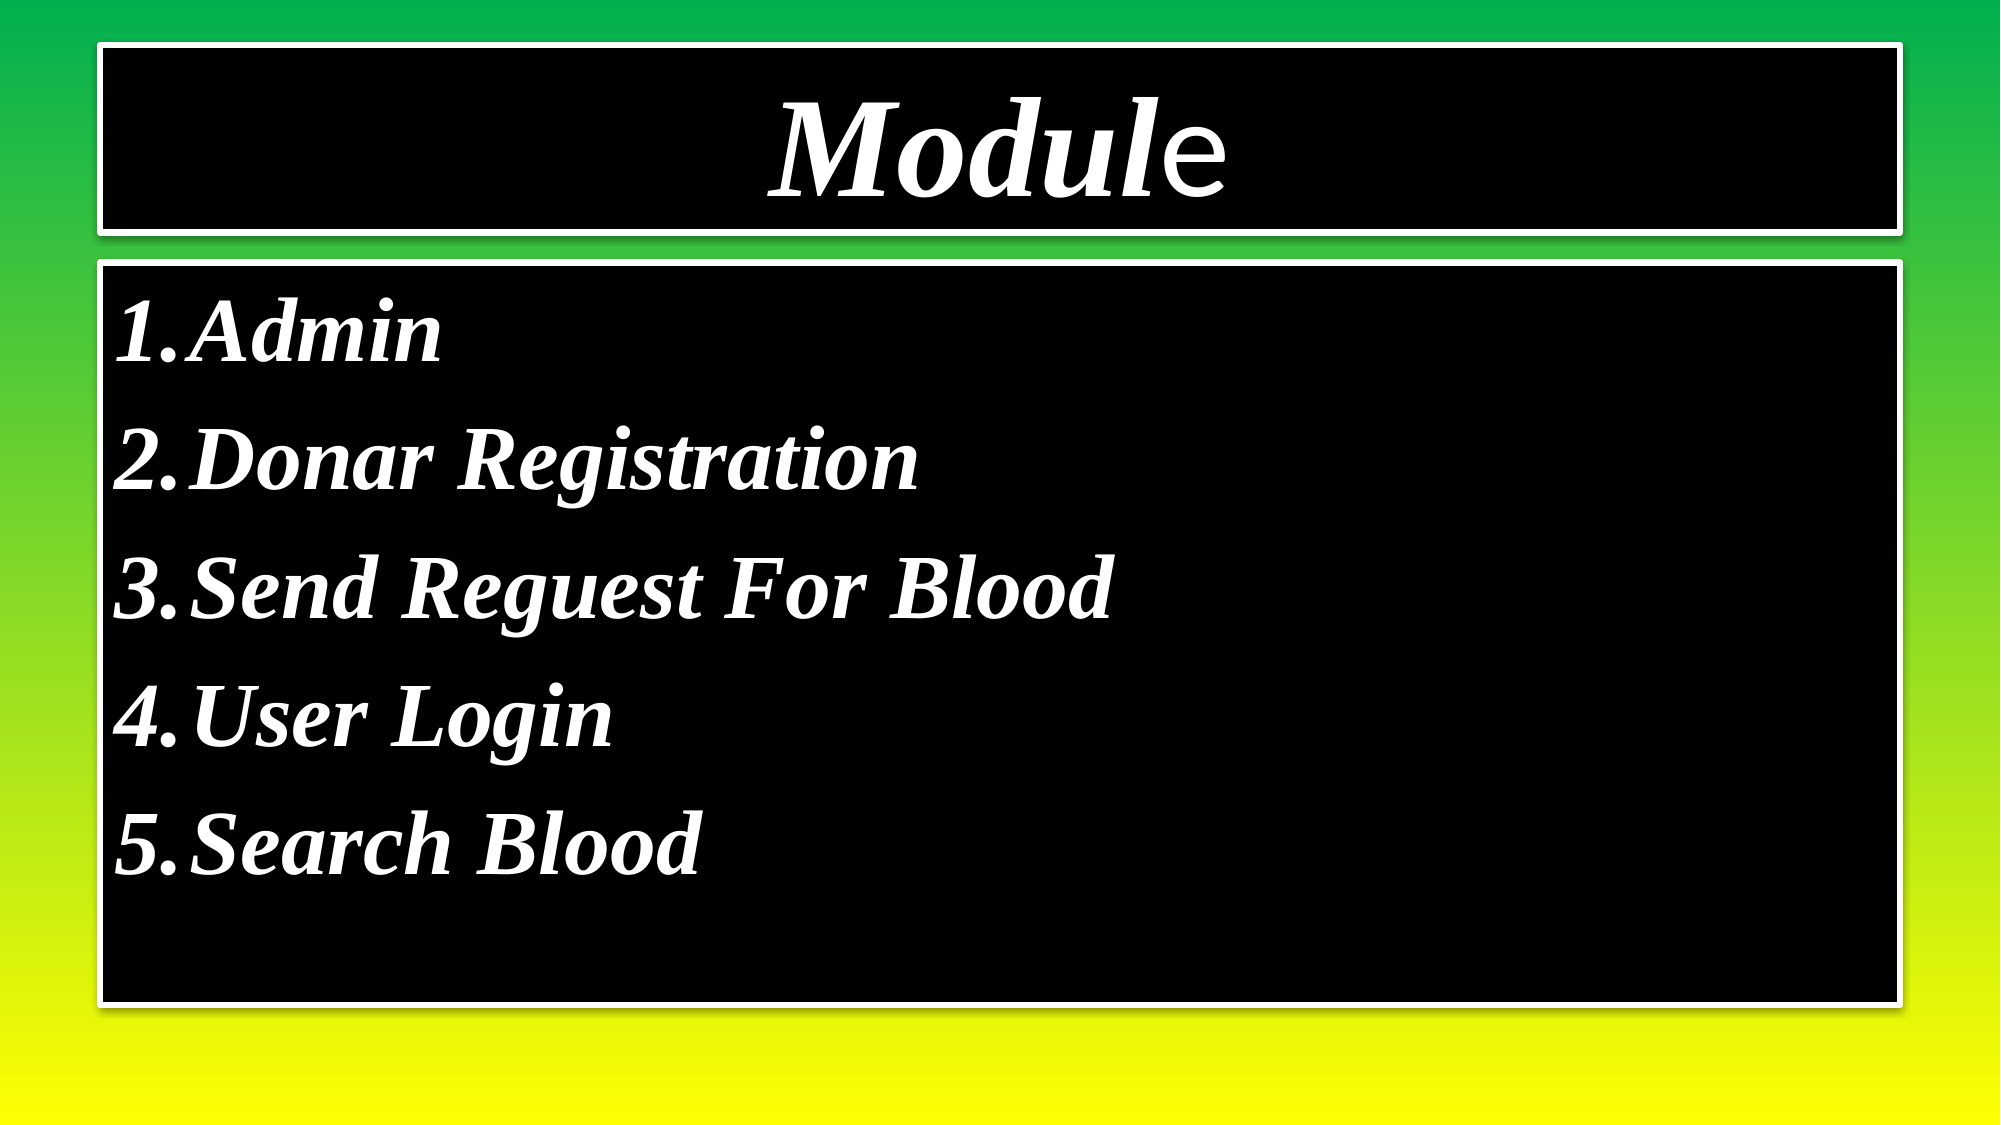

# Module
Admin
Donar Registration
Send Reguest For Blood
User Login
Search Blood